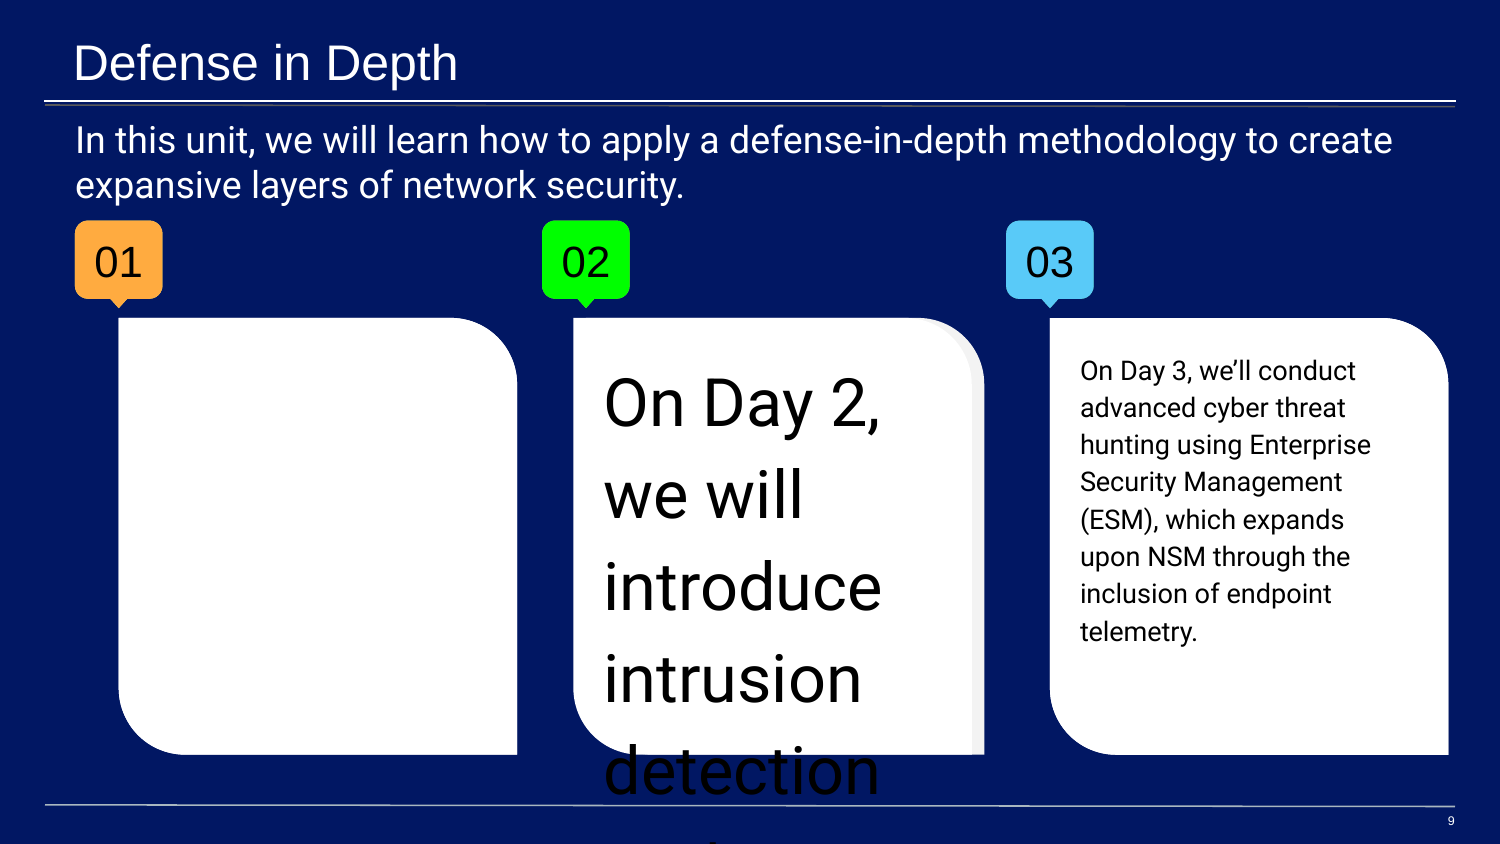

# Defense in Depth
In this unit, we will learn how to apply a defense-in-depth methodology to create expansive layers of network security.

01

02

03

Today, we will cover the benefits, limitations, for various types of firewalls.

On Day 2, we will introduce intrusion detection systems (IDS) and network security monitoring (NSM). NSM is particularly useful for tracking an adversary through the network after a breach.

On Day 3, we’ll conduct advanced cyber threat hunting using Enterprise Security Management (ESM), which expands upon NSM through the inclusion of endpoint telemetry.

9